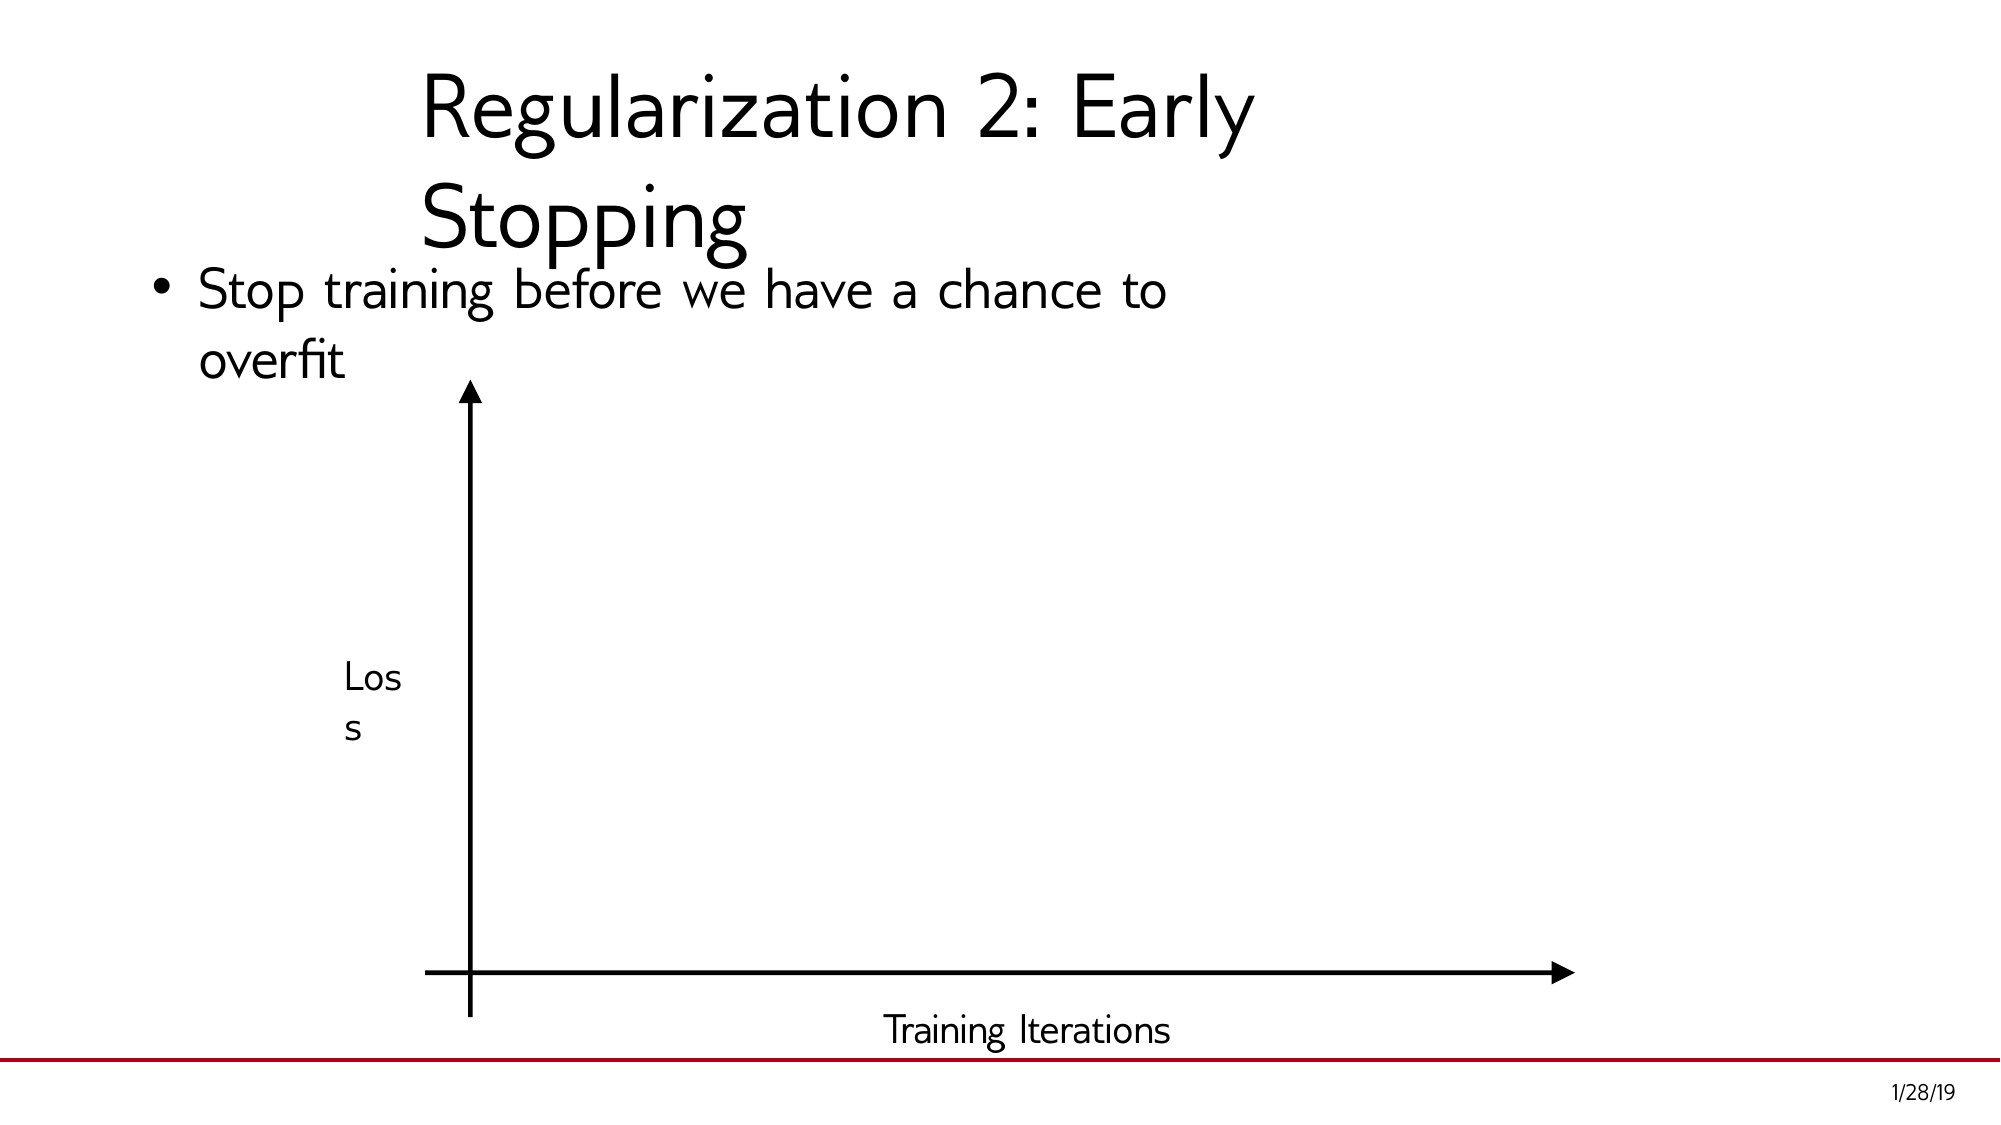

# Regularization 2: Early Stopping
Stop training before we have a chance to overfit

Loss
Training Iterations
1/28/19